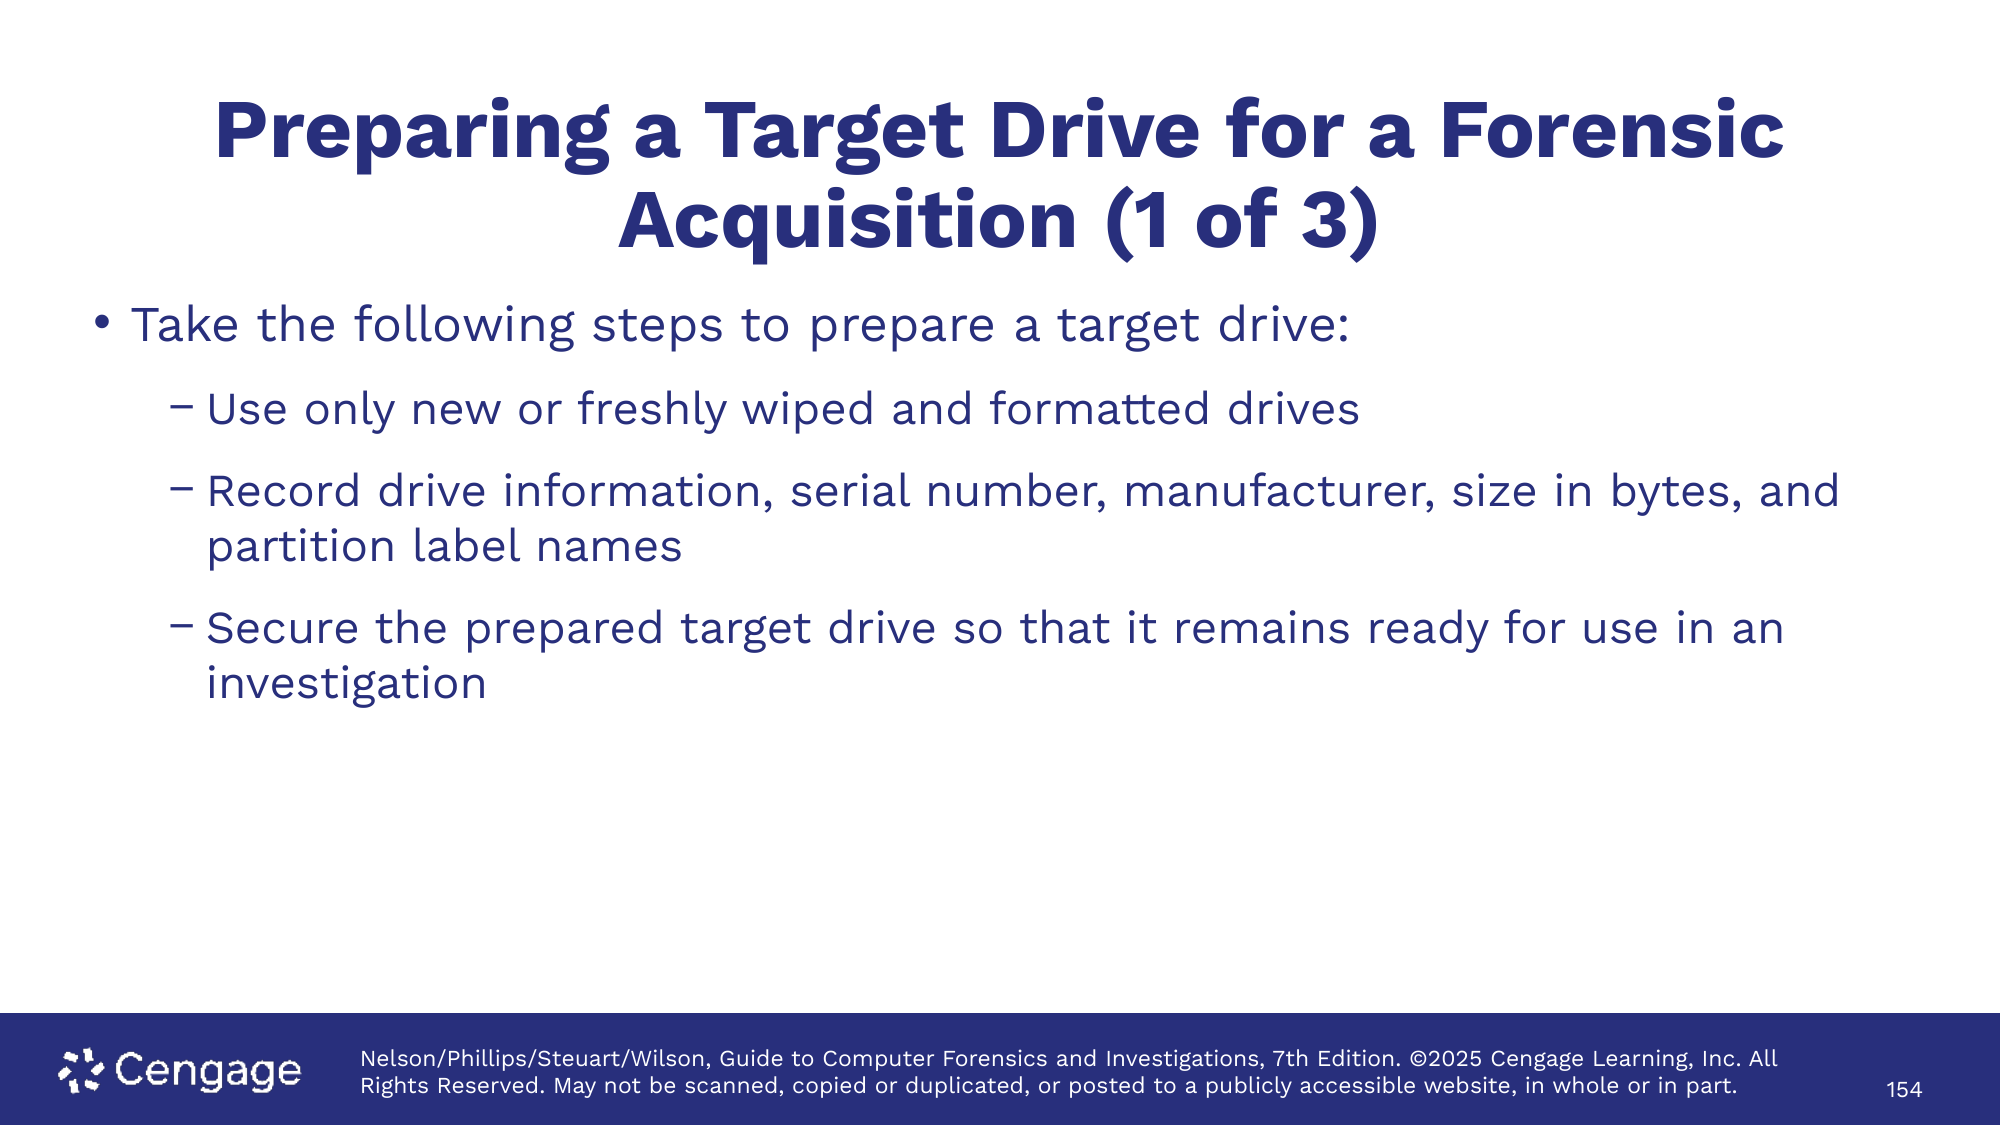

# Preparing a Target Drive for a Forensic Acquisition (1 of 3)
Take the following steps to prepare a target drive:
Use only new or freshly wiped and formatted drives
Record drive information, serial number, manufacturer, size in bytes, and partition label names
Secure the prepared target drive so that it remains ready for use in an investigation